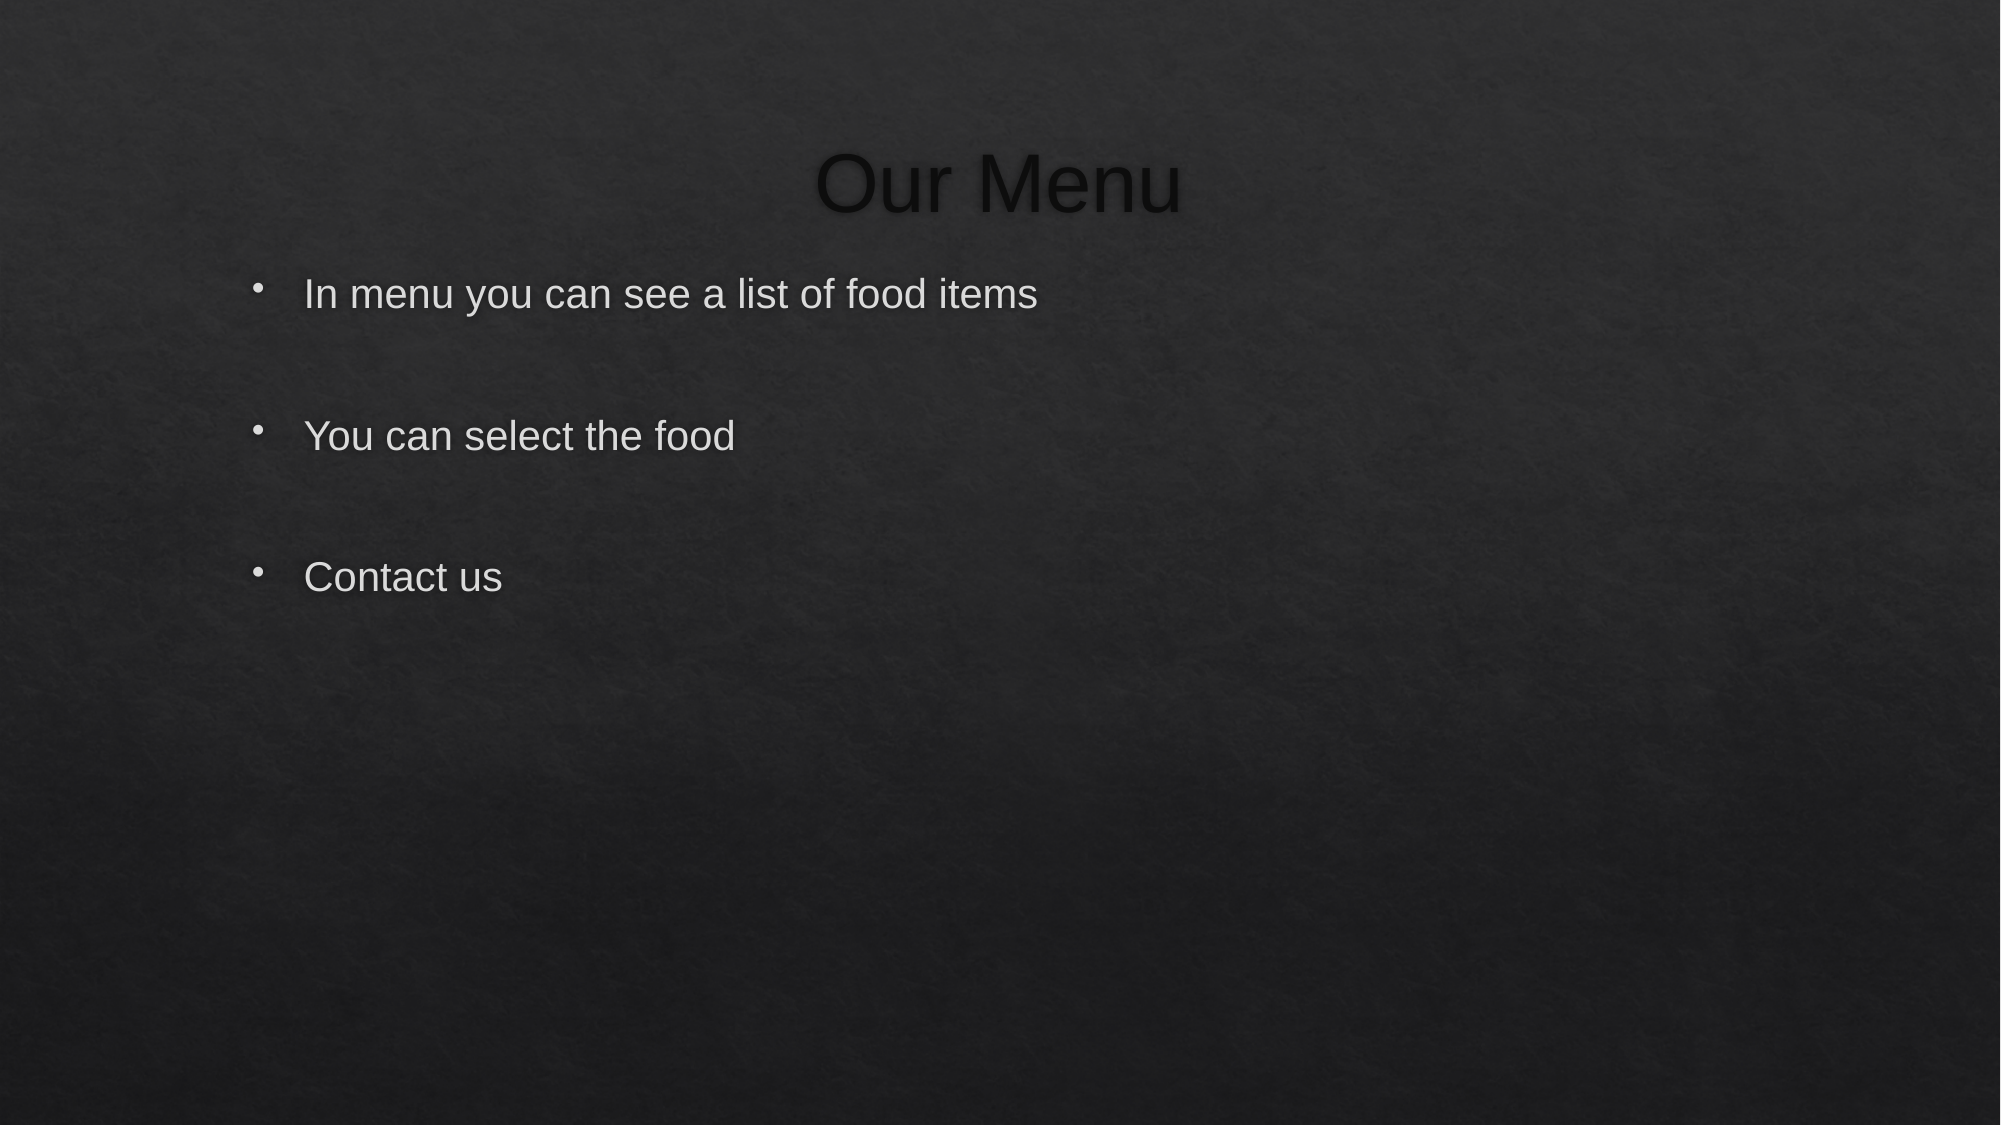

# Our Menu
In menu you can see a list of food items

You can select the food

Contact us